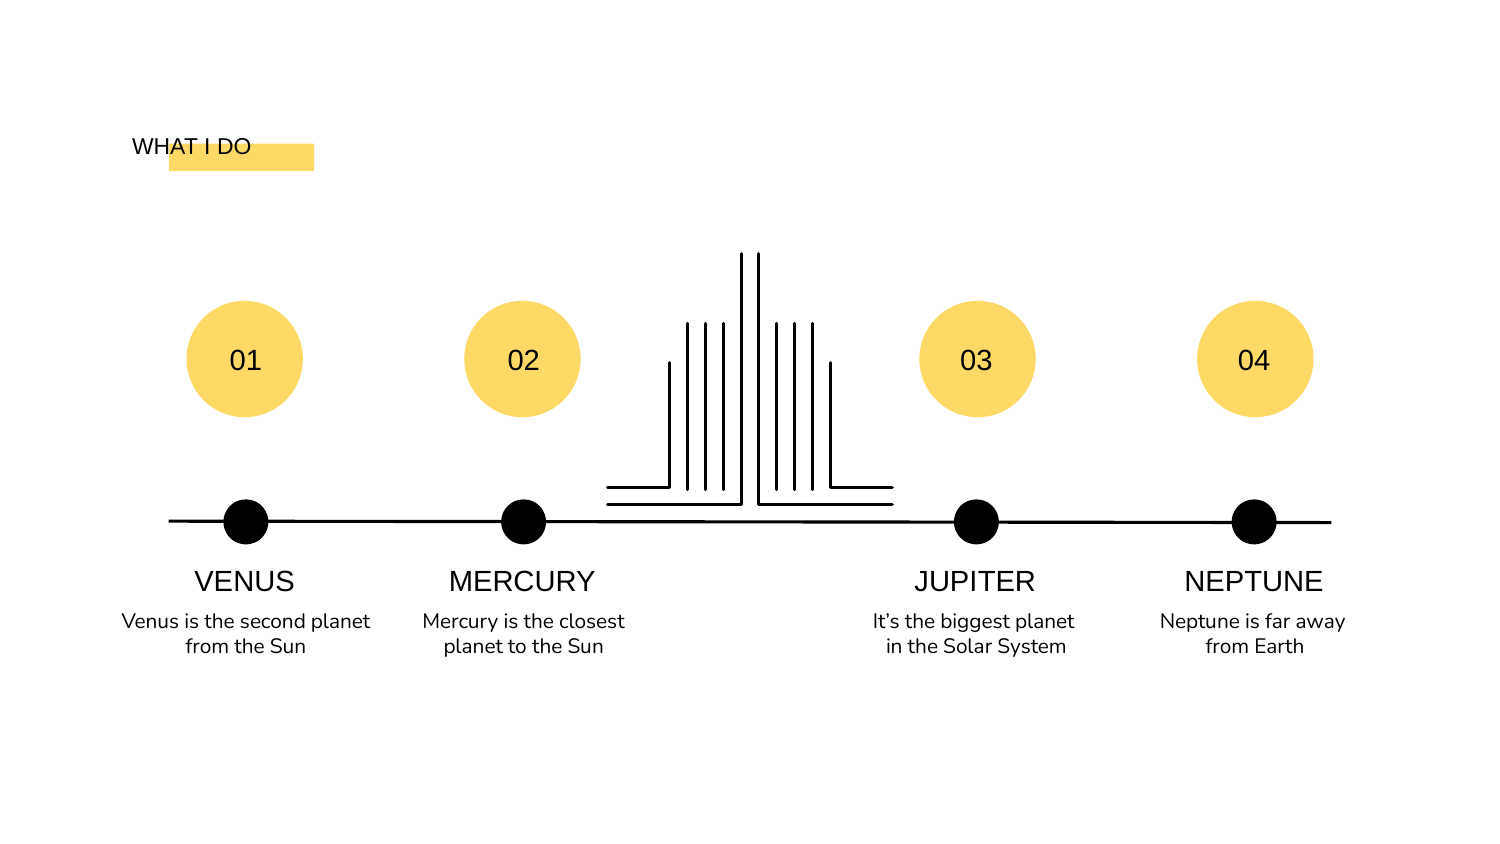

# WHAT I DO

01
02
03
04

VENUS
MERCURY
JUPITER
NEPTUNE
Venus is the second planet from the Sun

Neptune is far away
from Earth

Mercury is the closest planet to the Sun

It’s the biggest planet
in the Solar System